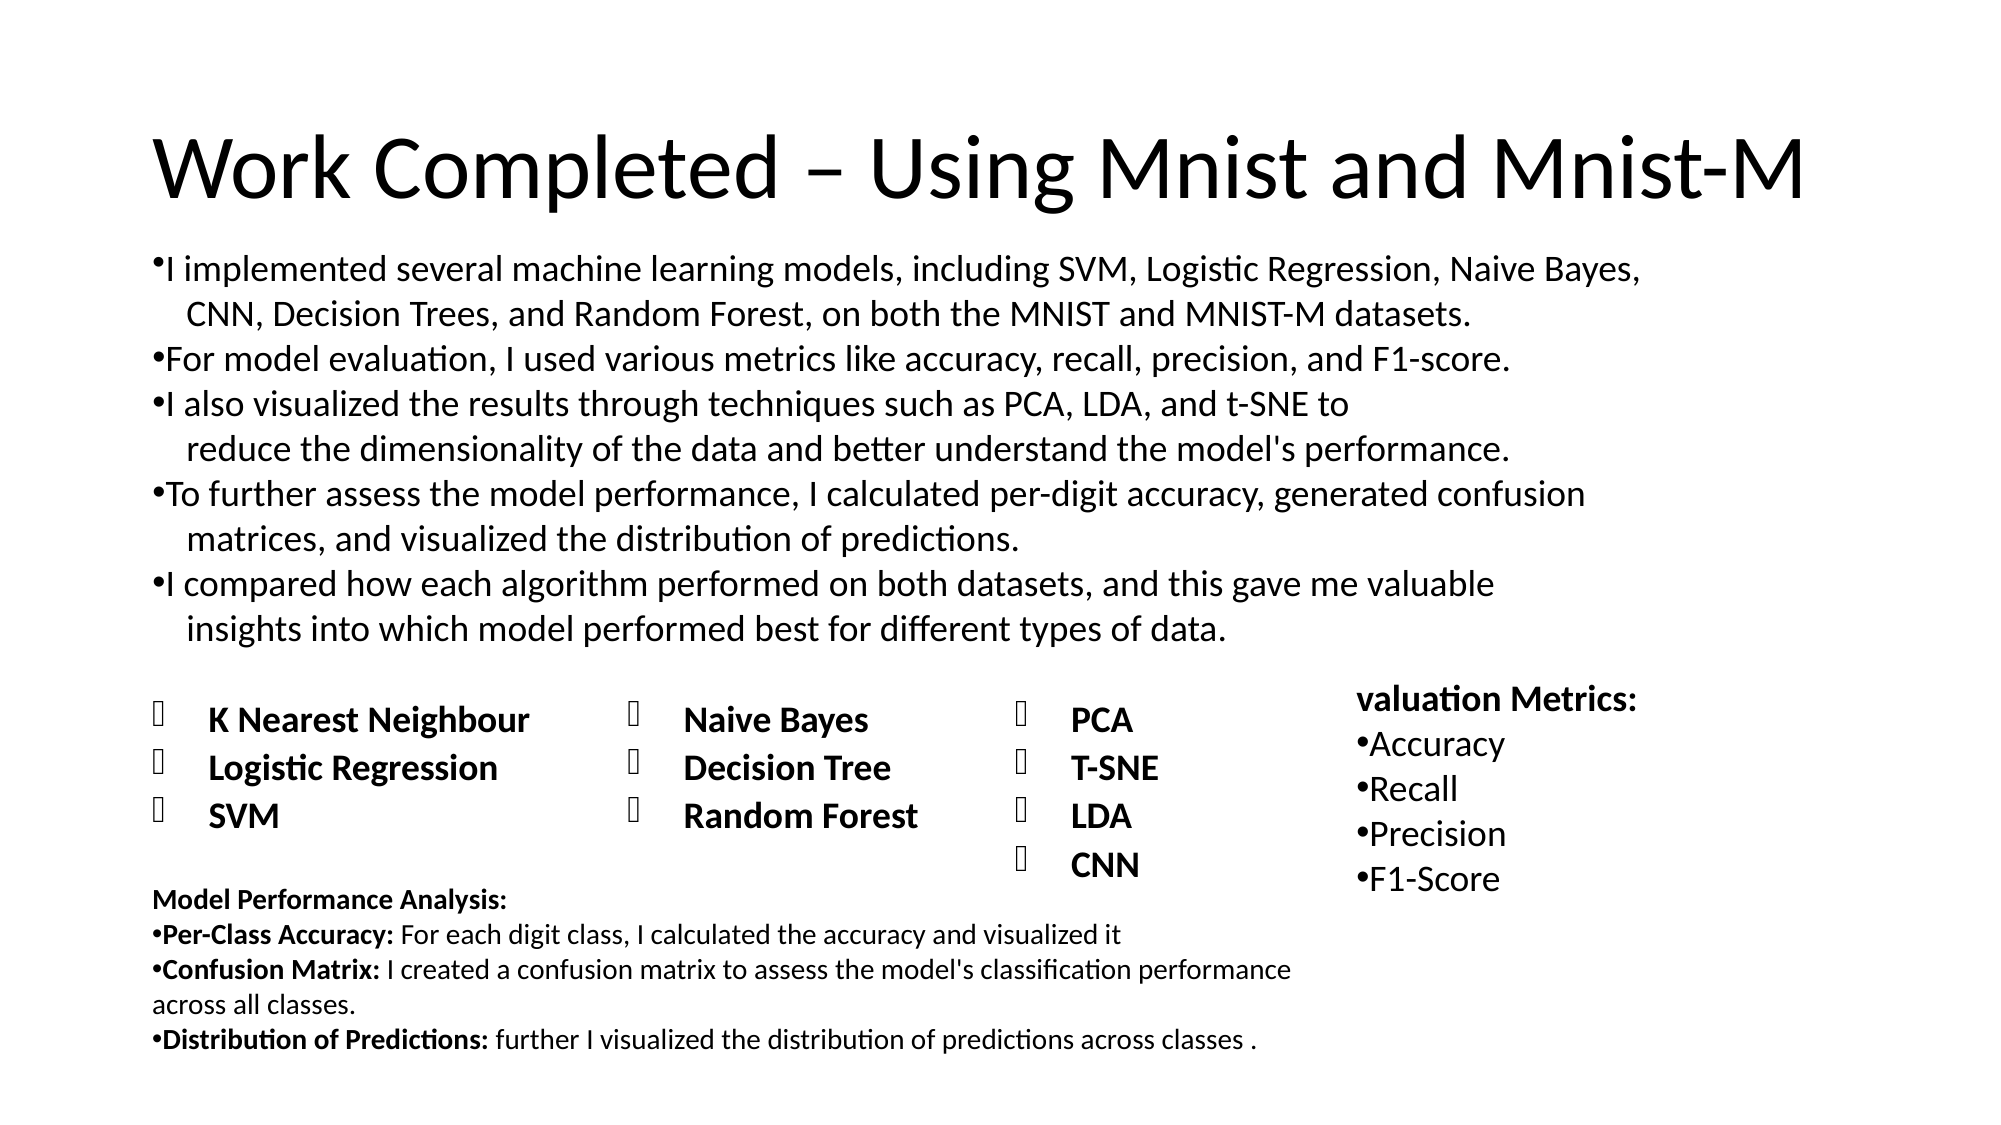

# Work Completed – Using Mnist and Mnist-M
I implemented several machine learning models, including SVM, Logistic Regression, Naive Bayes,
    CNN, Decision Trees, and Random Forest, on both the MNIST and MNIST-M datasets.
For model evaluation, I used various metrics like accuracy, recall, precision, and F1-score.
I also visualized the results through techniques such as PCA, LDA, and t-SNE to
    reduce the dimensionality of the data and better understand the model's performance.
To further assess the model performance, I calculated per-digit accuracy, generated confusion
    matrices, and visualized the distribution of predictions.
I compared how each algorithm performed on both datasets, and this gave me valuable
    insights into which model performed best for different types of data.
valuation Metrics:
Accuracy
Recall
Precision
F1-Score
K Nearest Neighbour
Logistic Regression
SVM

Naive Bayes
Decision Tree
Random Forest

PCA
T-SNE
LDA
CNN

Model Performance Analysis:
Per-Class Accuracy: For each digit class, I calculated the accuracy and visualized it
Confusion Matrix: I created a confusion matrix to assess the model's classification performance across all classes.
Distribution of Predictions: further I visualized the distribution of predictions across classes .